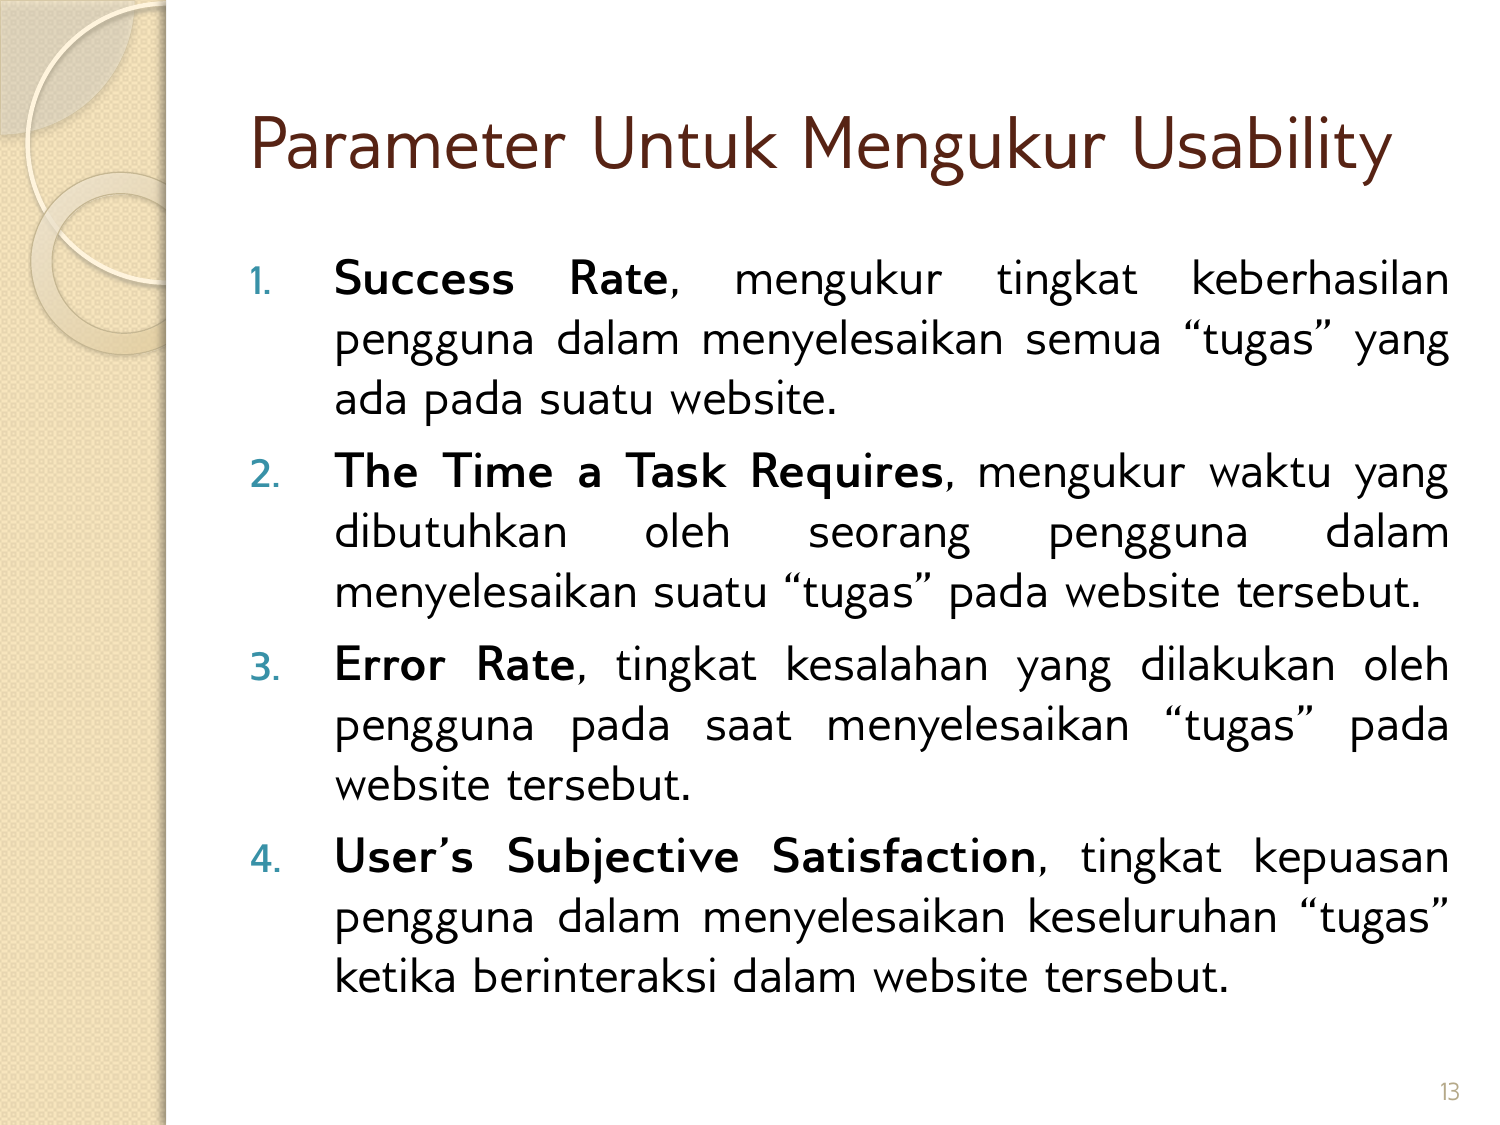

# Parameter Untuk Mengukur Usability
Success Rate, mengukur tingkat keberhasilan pengguna dalam menyelesaikan semua “tugas” yang ada pada suatu website.
The Time a Task Requires, mengukur waktu yang dibutuhkan oleh seorang pengguna dalam menyelesaikan suatu “tugas” pada website tersebut.
Error Rate, tingkat kesalahan yang dilakukan oleh pengguna pada saat menyelesaikan “tugas” pada website tersebut.
User’s Subjective Satisfaction, tingkat kepuasan pengguna dalam menyelesaikan keseluruhan “tugas” ketika berinteraksi dalam website tersebut.
13